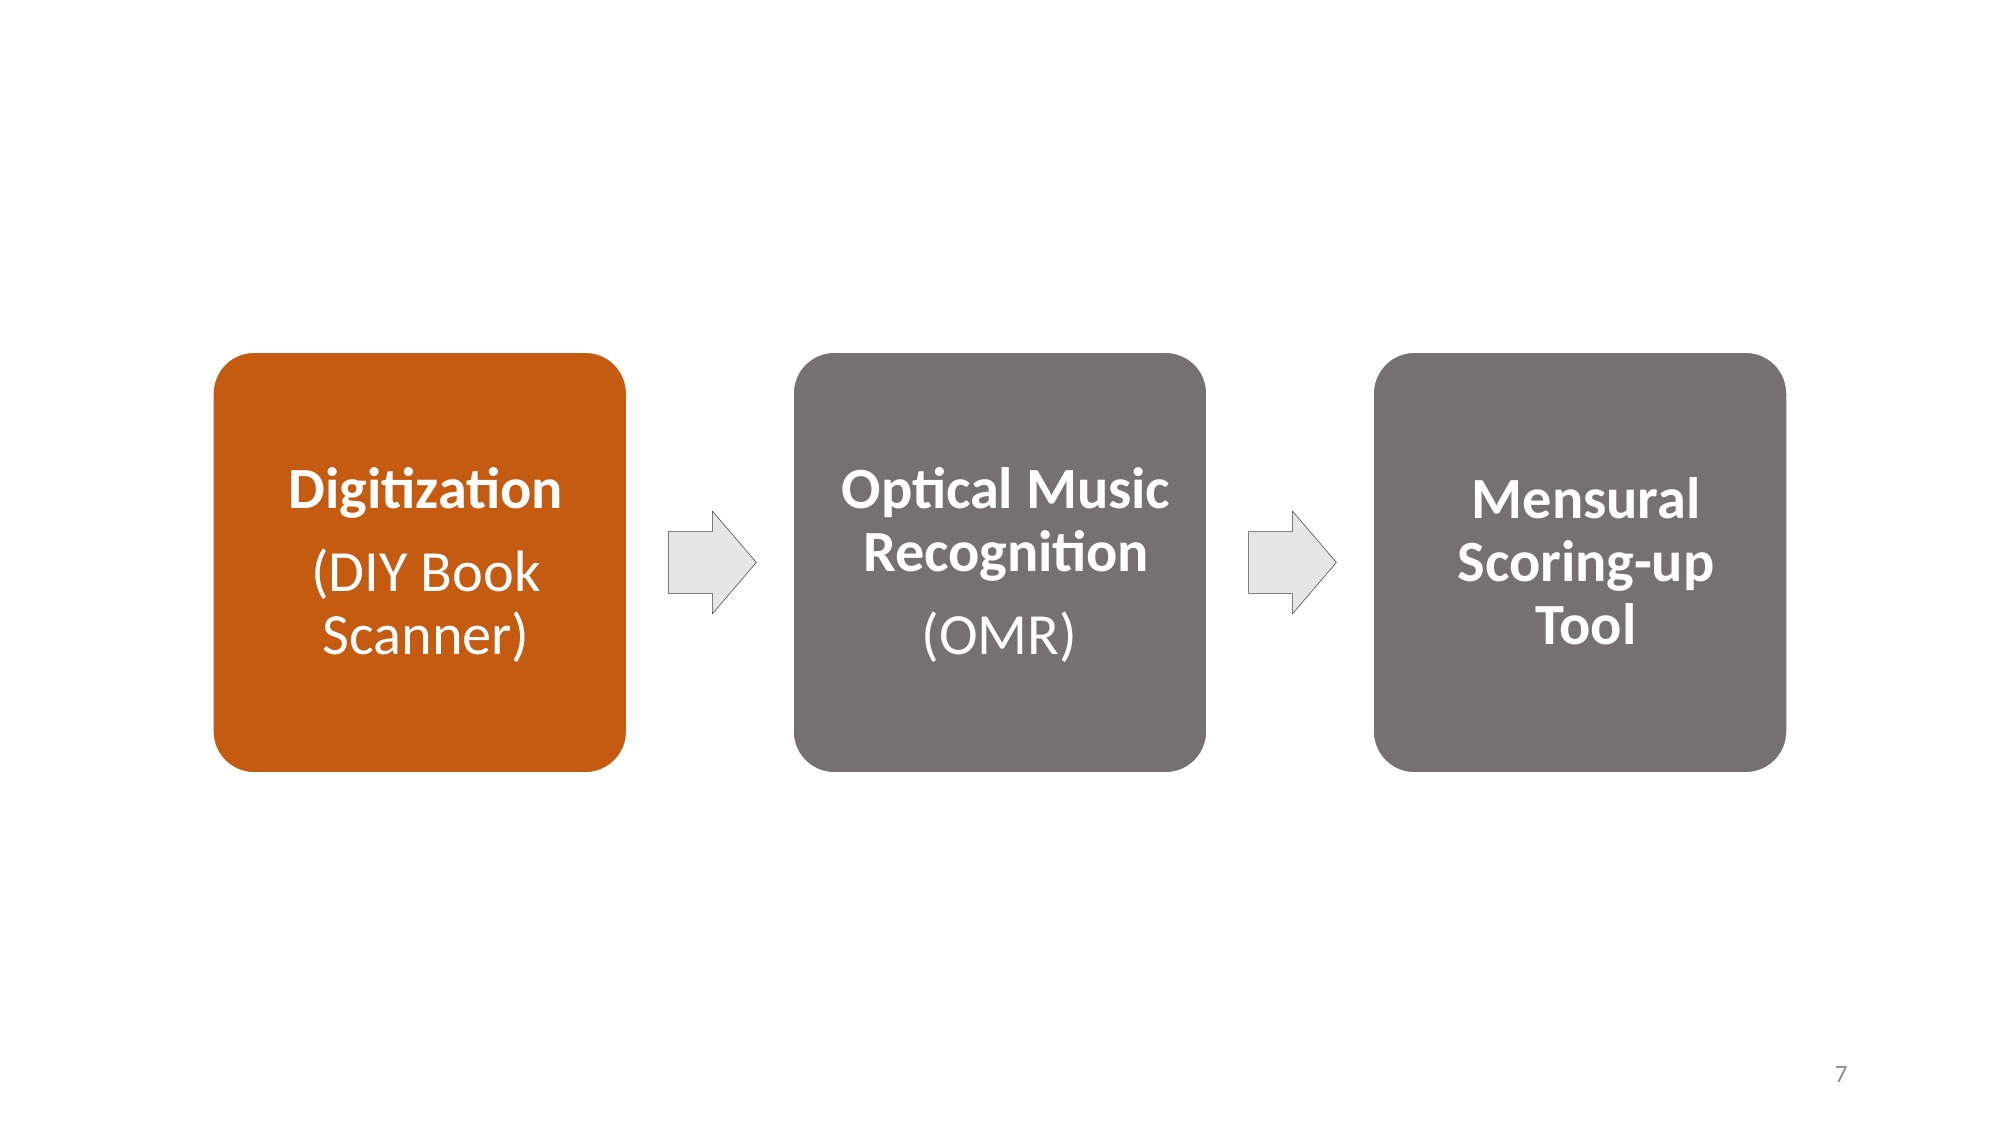

Digitization
(DIY Book Scanner)

Optical Music Recognition
(OMR)

Mensural Scoring-up Tool
7